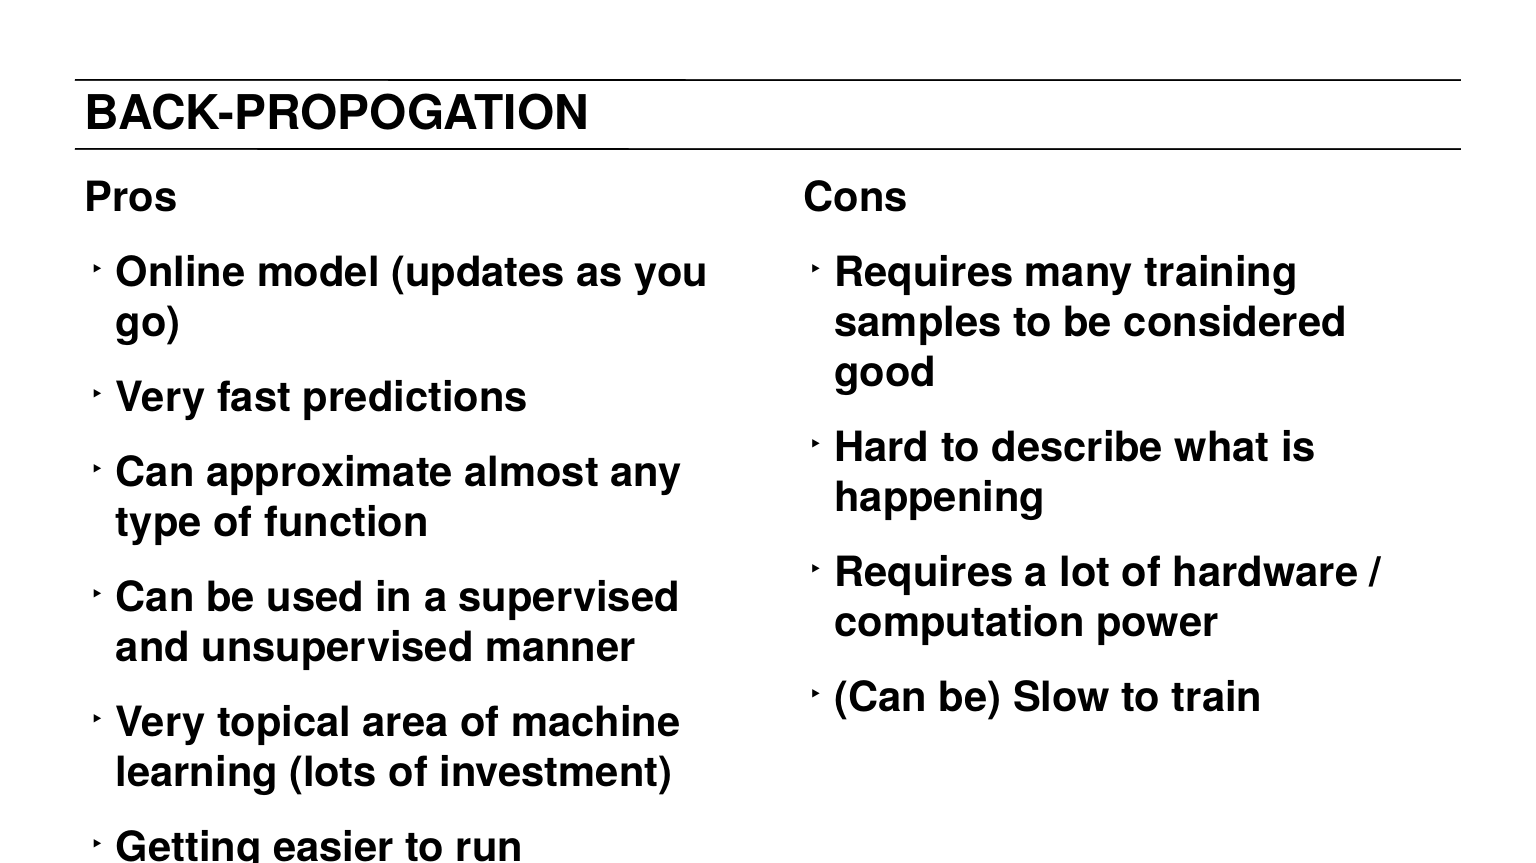

# BACK-PROPOGATION
20

Pros
Online model (updates as you go)
Very fast predictions
Can approximate almost any type of function
Can be used in a supervised and unsupervised manner
Very topical area of machine learning (lots of investment)
Getting easier to run
Cons
Requires many training samples to be considered good
Hard to describe what is happening
Requires a lot of hardware / computation power
(Can be) Slow to train